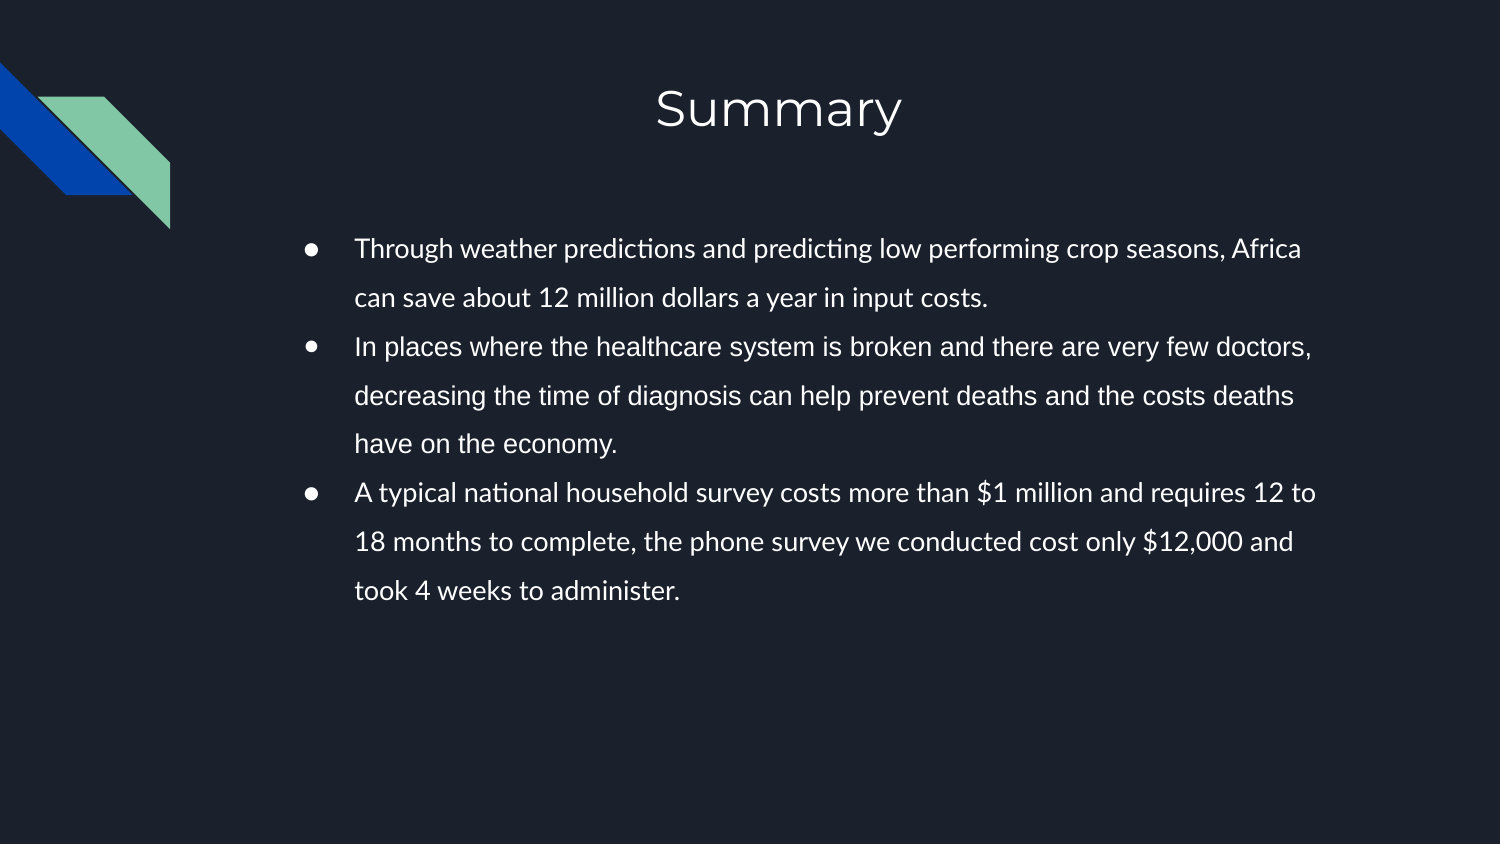

# Summary

Through weather predictions and predicting low performing crop seasons, Africa can save about 12 million dollars a year in input costs.
In places where the healthcare system is broken and there are very few doctors, decreasing the time of diagnosis can help prevent deaths and the costs deaths have on the economy.
A typical national household survey costs more than $1 million and requires 12 to 18 months to complete, the phone survey we conducted cost only $12,000 and took 4 weeks to administer.